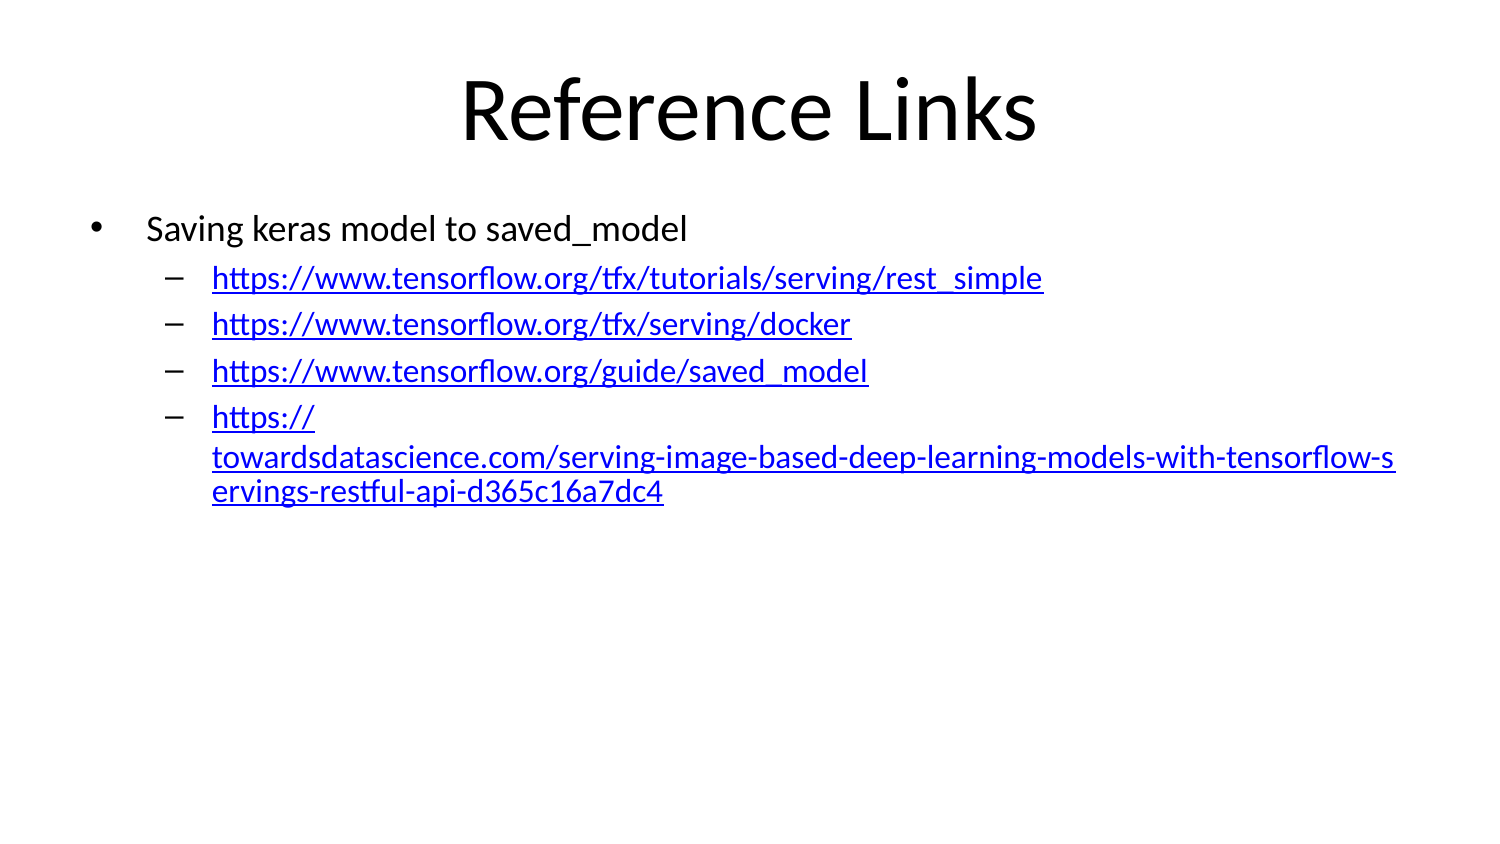

# Reference Links
Saving keras model to saved_model
https://www.tensorflow.org/tfx/tutorials/serving/rest_simple
https://www.tensorflow.org/tfx/serving/docker
https://www.tensorflow.org/guide/saved_model
https://towardsdatascience.com/serving-image-based-deep-learning-models-with-tensorflow-servings-restful-api-d365c16a7dc4